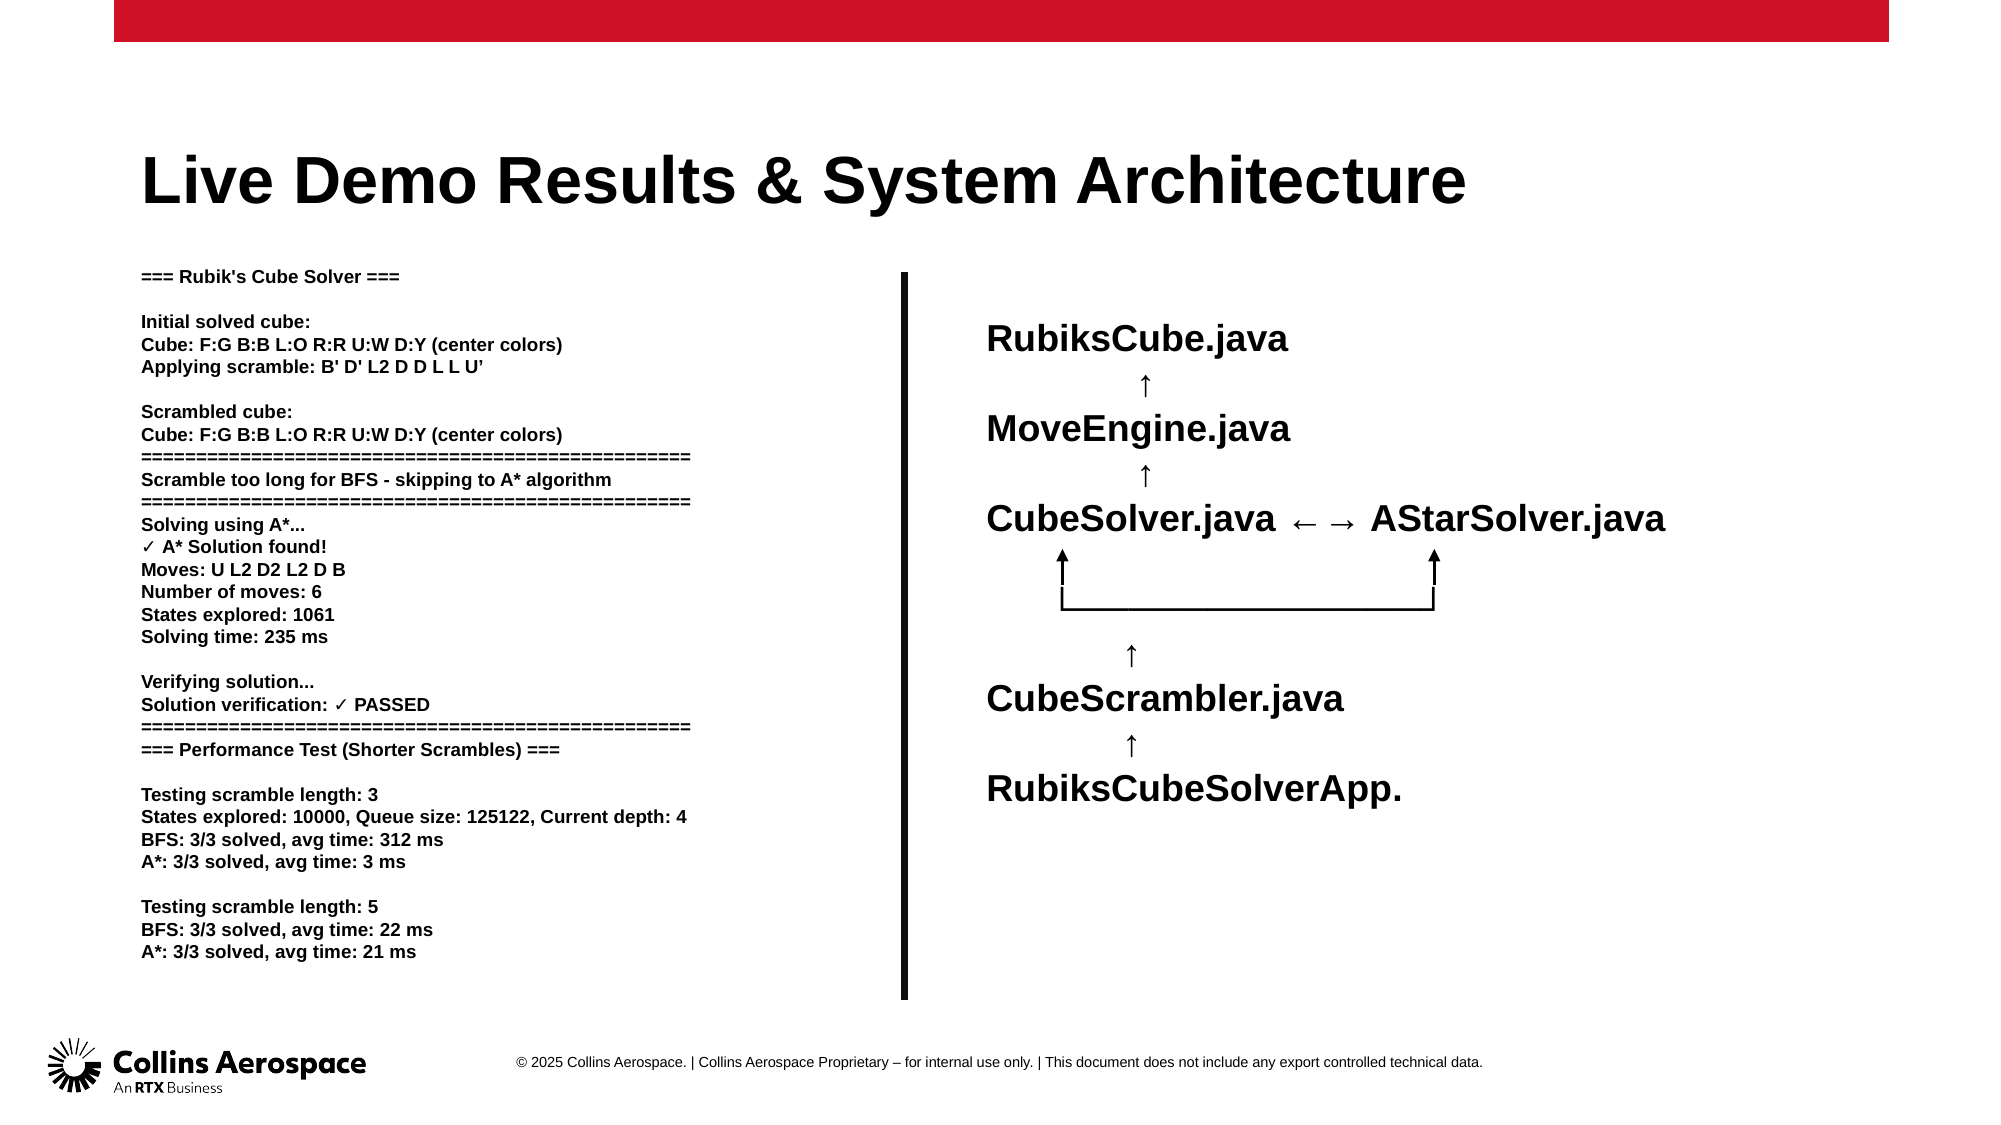

# Live Demo Results & System Architecture
=== Rubik's Cube Solver ===

Initial solved cube:
Cube: F:G B:B L:O R:R U:W D:Y (center colors)
Applying scramble: B' D' L2 D D L L U’

Scrambled cube:
Cube: F:G B:B L:O R:R U:W D:Y (center colors)
==================================================
Scramble too long for BFS - skipping to A* algorithm
==================================================
Solving using A*...
✓ A* Solution found!
Moves: U L2 D2 L2 D B
Number of moves: 6
States explored: 1061
Solving time: 235 ms

Verifying solution...
Solution verification: ✓ PASSED
==================================================
=== Performance Test (Shorter Scrambles) ===

Testing scramble length: 3
States explored: 10000, Queue size: 125122, Current depth: 4
BFS: 3/3 solved, avg time: 312 ms
A*: 3/3 solved, avg time: 3 ms

Testing scramble length: 5
BFS: 3/3 solved, avg time: 22 ms
A*: 3/3 solved, avg time: 21 ms

RubiksCube.java
      	↑
MoveEngine.java
	↑
CubeSolver.java ←→ AStarSolver.java

      └─────────────┘
             ↑
CubeScrambler.java
             ↑
RubiksCubeSolverApp.
© 2025 Collins Aerospace. | Collins Aerospace Proprietary – for internal use only. | This document does not include any export controlled technical data.